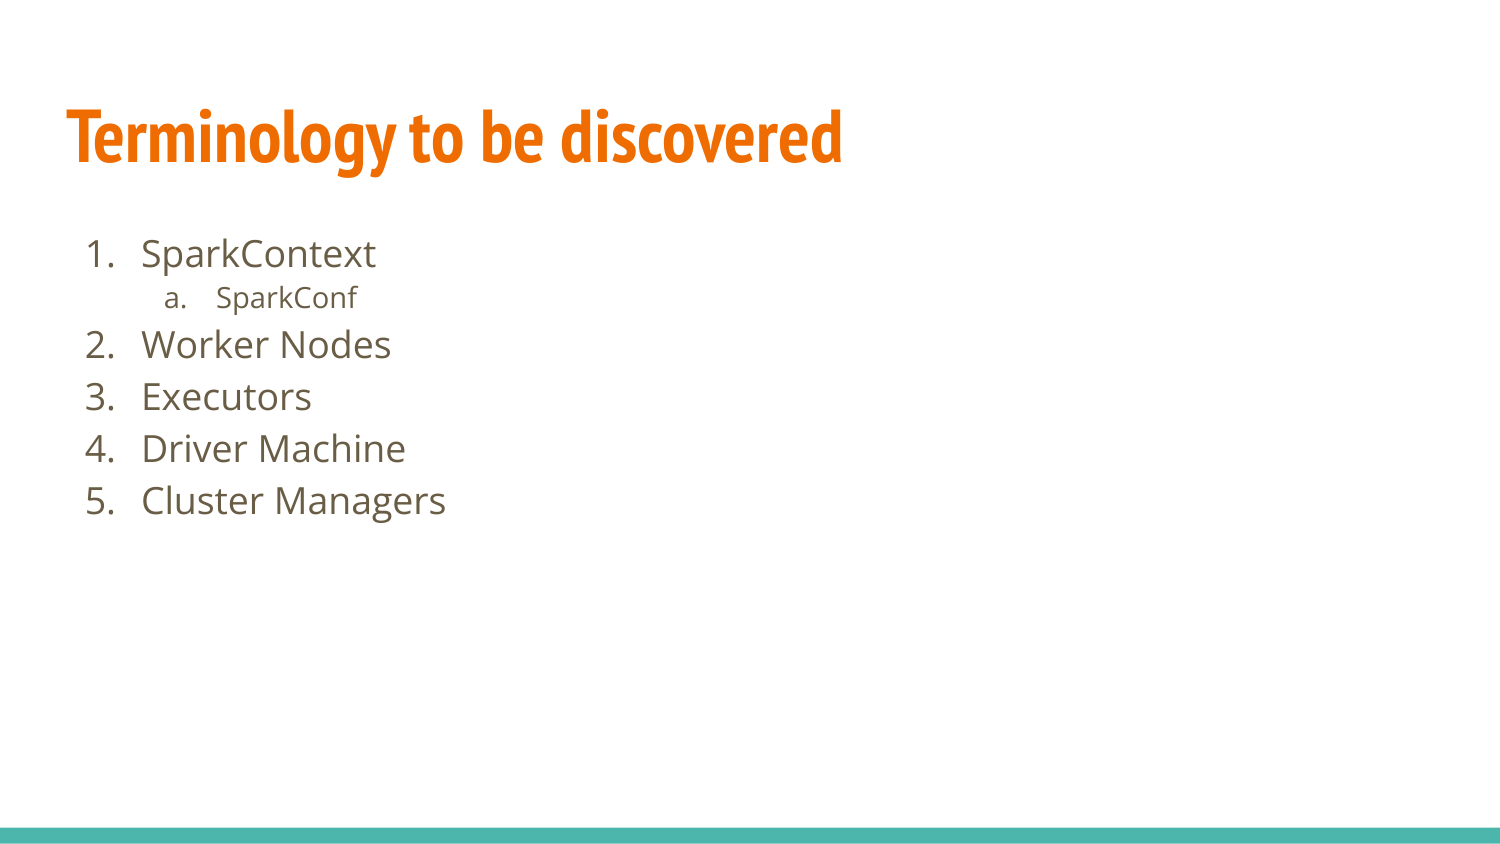

# Terminology to be discovered
SparkContext
SparkConf
Worker Nodes
Executors
Driver Machine
Cluster Managers